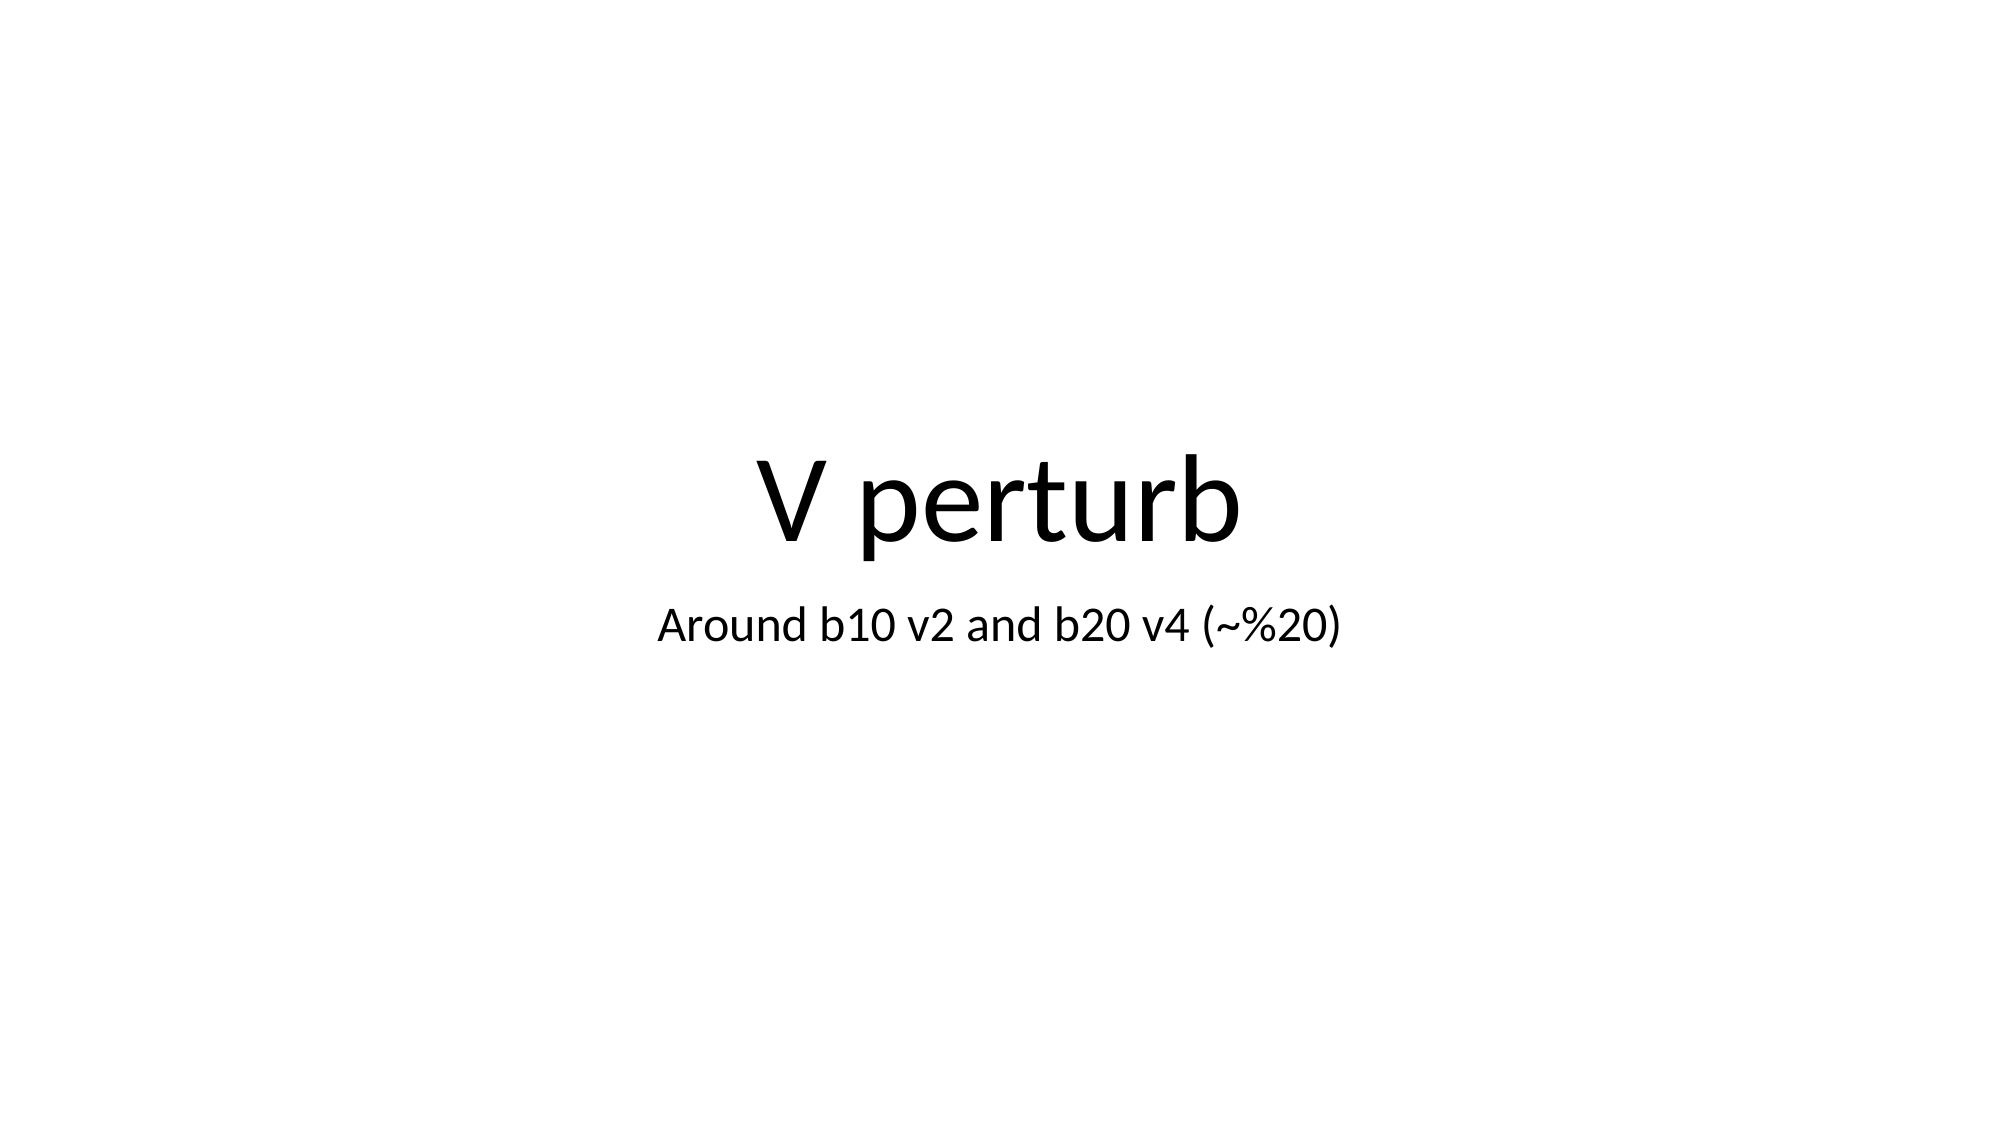

# V perturb
Around b10 v2 and b20 v4 (~%20)